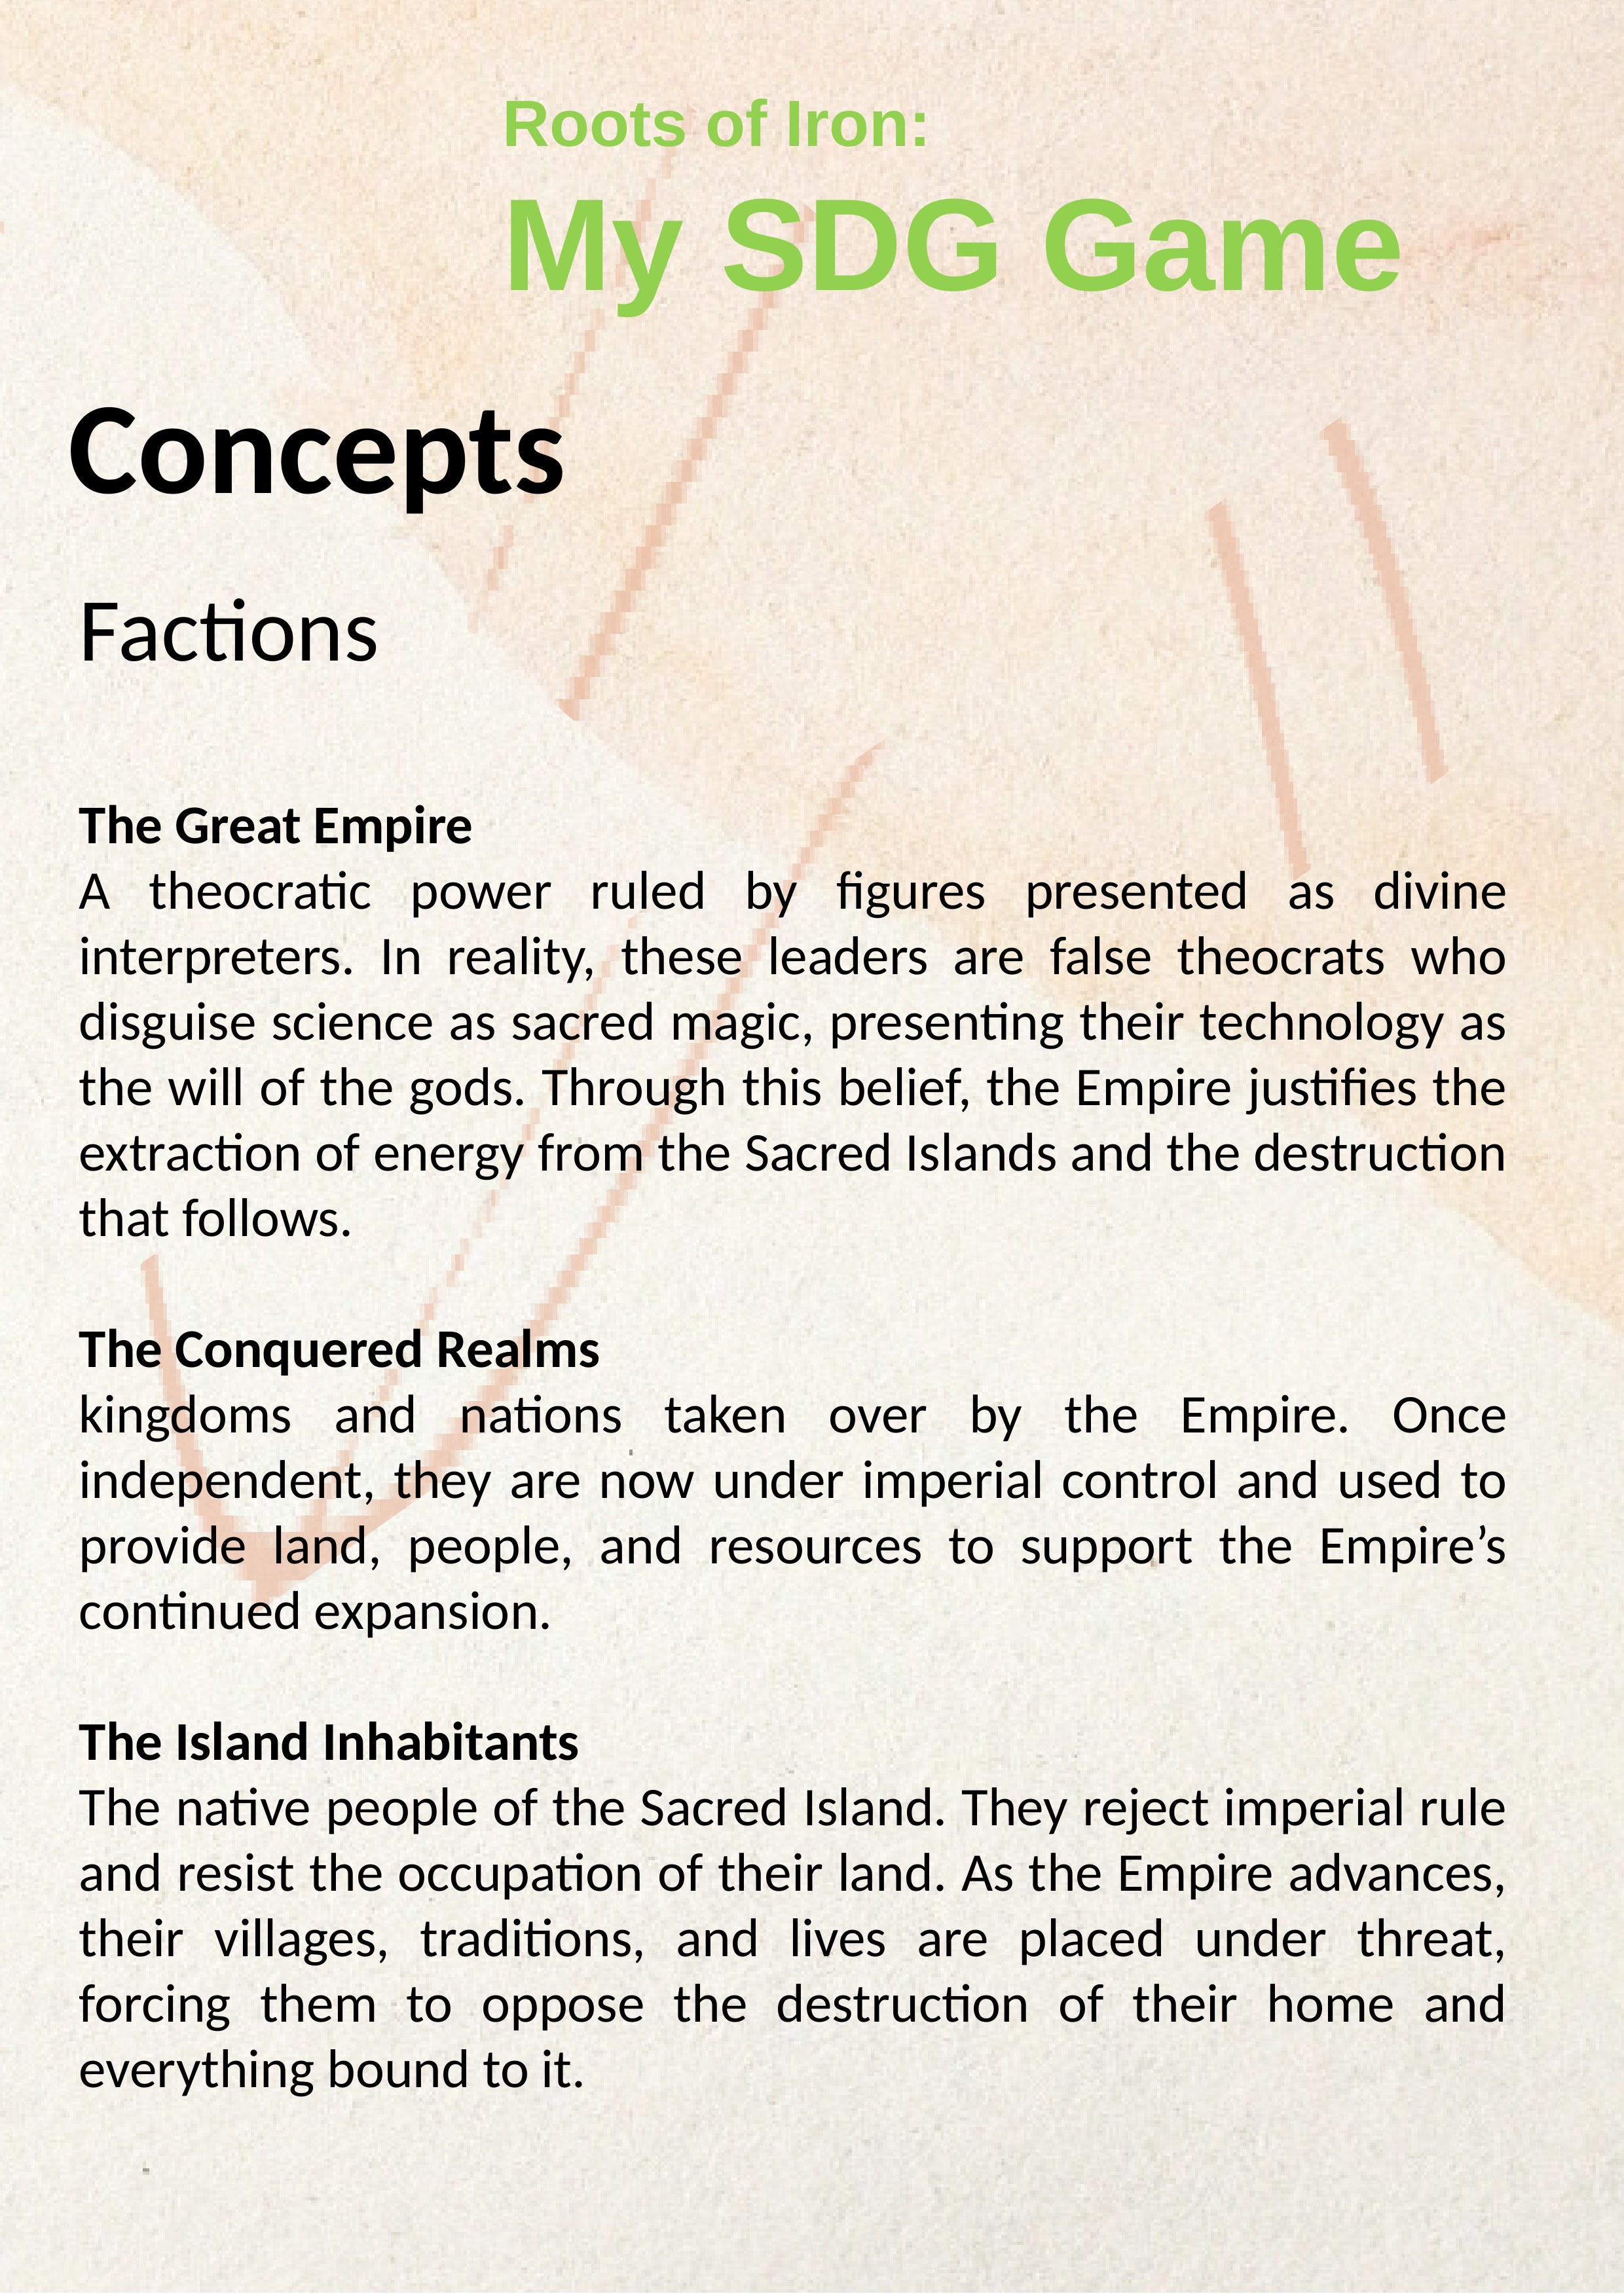

Roots of Iron:
My SDG Game

Concepts
Factions
The Great Empire
A theocratic power ruled by figures presented as divine interpreters. In reality, these leaders are false theocrats who disguise science as sacred magic, presenting their technology as the will of the gods. Through this belief, the Empire justifies the extraction of energy from the Sacred Islands and the destruction that follows.

The Conquered Realms
kingdoms and nations taken over by the Empire. Once independent, they are now under imperial control and used to provide land, people, and resources to support the Empire’s continued expansion.

The Island Inhabitants
The native people of the Sacred Island. They reject imperial rule and resist the occupation of their land. As the Empire advances, their villages, traditions, and lives are placed under threat, forcing them to oppose the destruction of their home and everything bound to it.